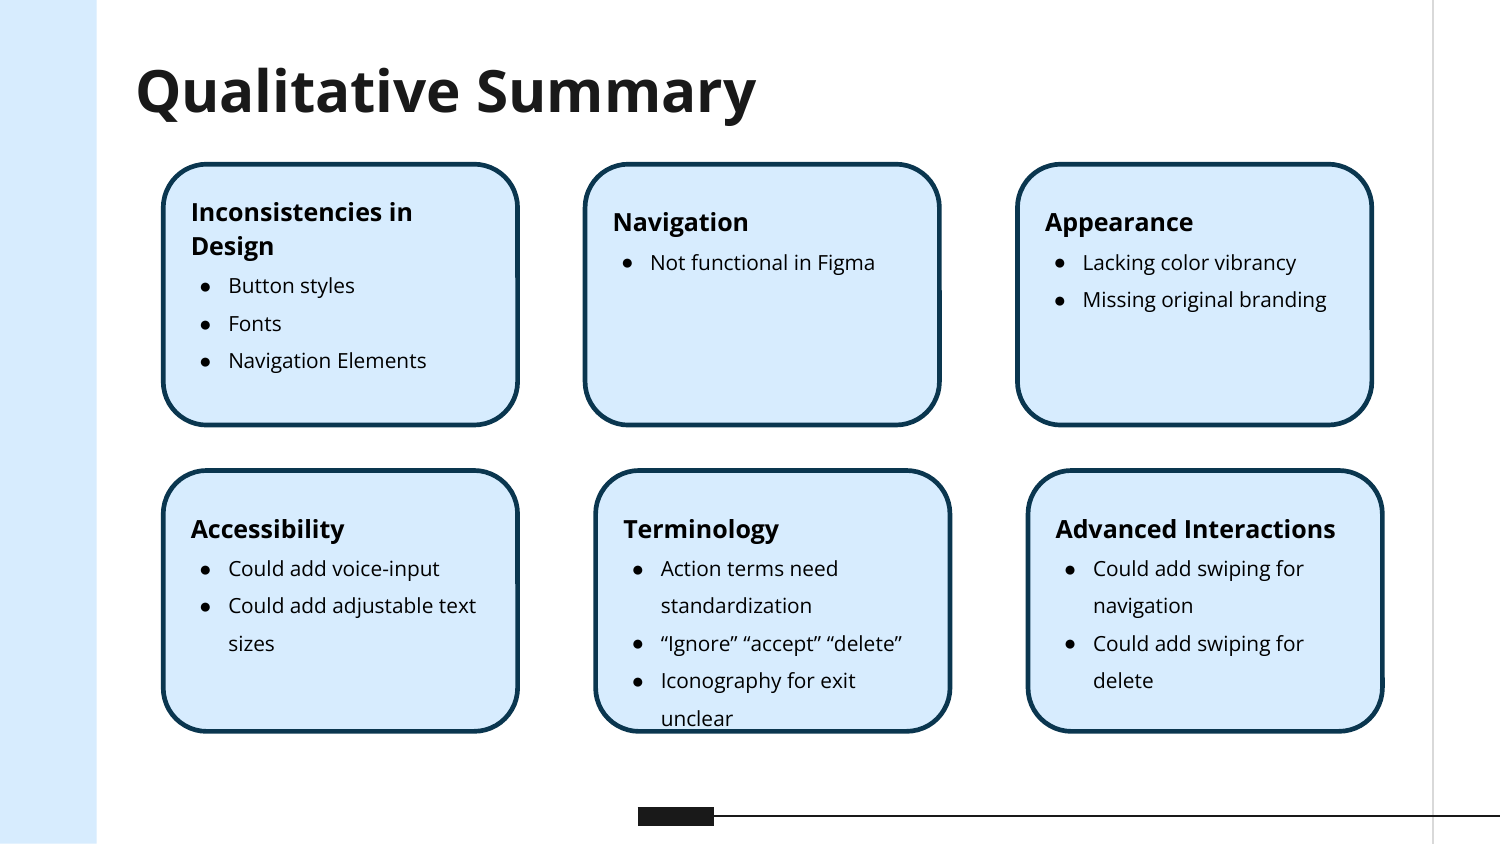

# Qualitative Summary
Inconsistencies in Design
Button styles
Fonts
Navigation Elements
Navigation
Not functional in Figma
Appearance
Lacking color vibrancy
Missing original branding
Accessibility
Could add voice-input
Could add adjustable text sizes

Terminology
Action terms need standardization
“Ignore” “accept” “delete”
Iconography for exit unclear
Advanced Interactions
Could add swiping for navigation
Could add swiping for delete